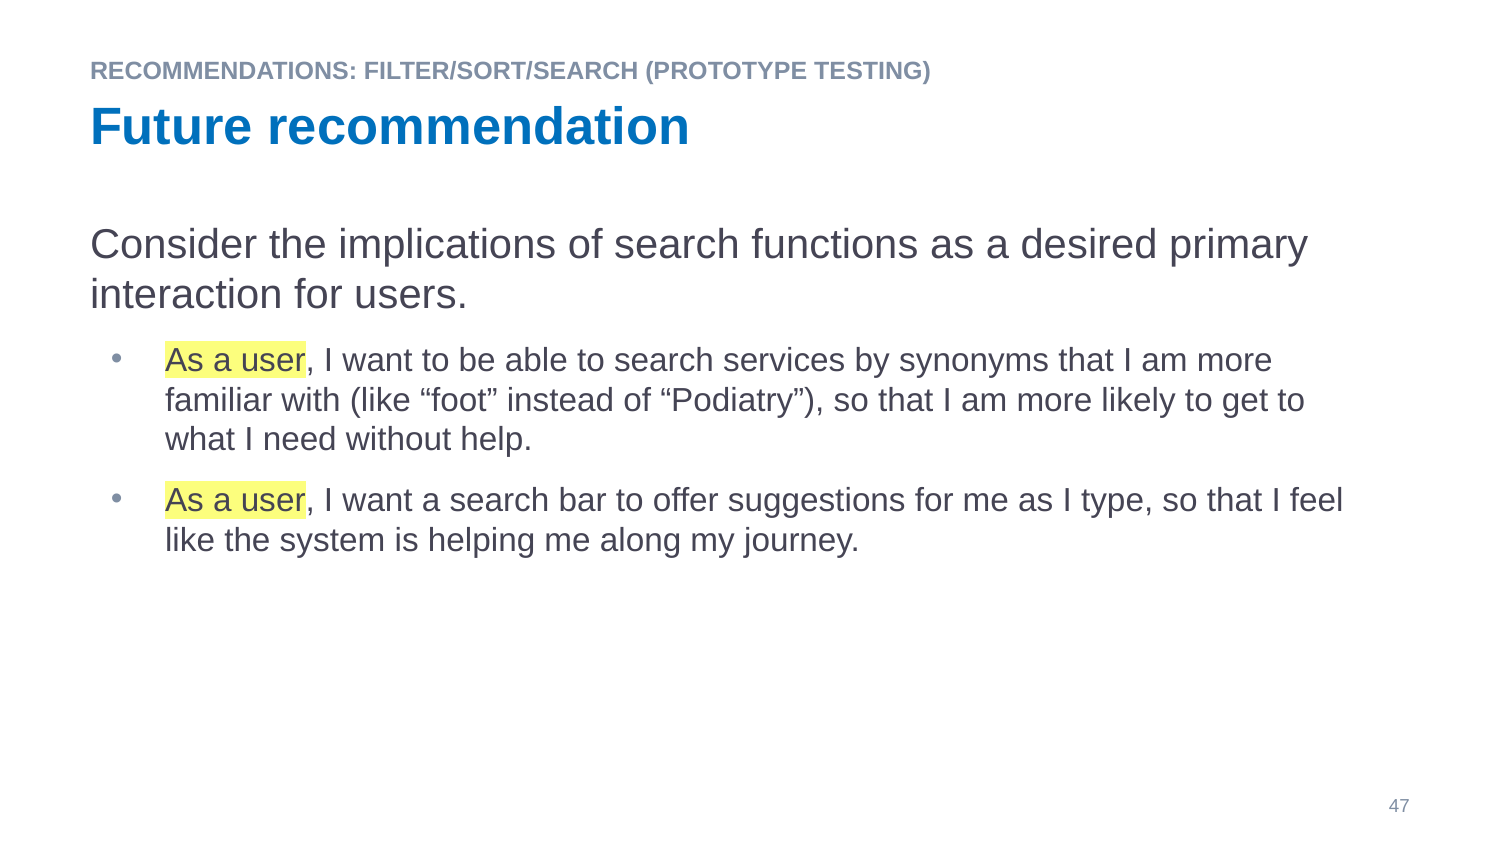

RECOMMENDATIONS: FILTER/SORT/SEARCH (PROTOTYPE TESTING)
# Future recommendation
Consider the implications of search functions as a desired primary interaction for users.
As a user, I want to be able to search services by synonyms that I am more familiar with (like “foot” instead of “Podiatry”), so that I am more likely to get to what I need without help.
As a user, I want a search bar to offer suggestions for me as I type, so that I feel like the system is helping me along my journey.
47